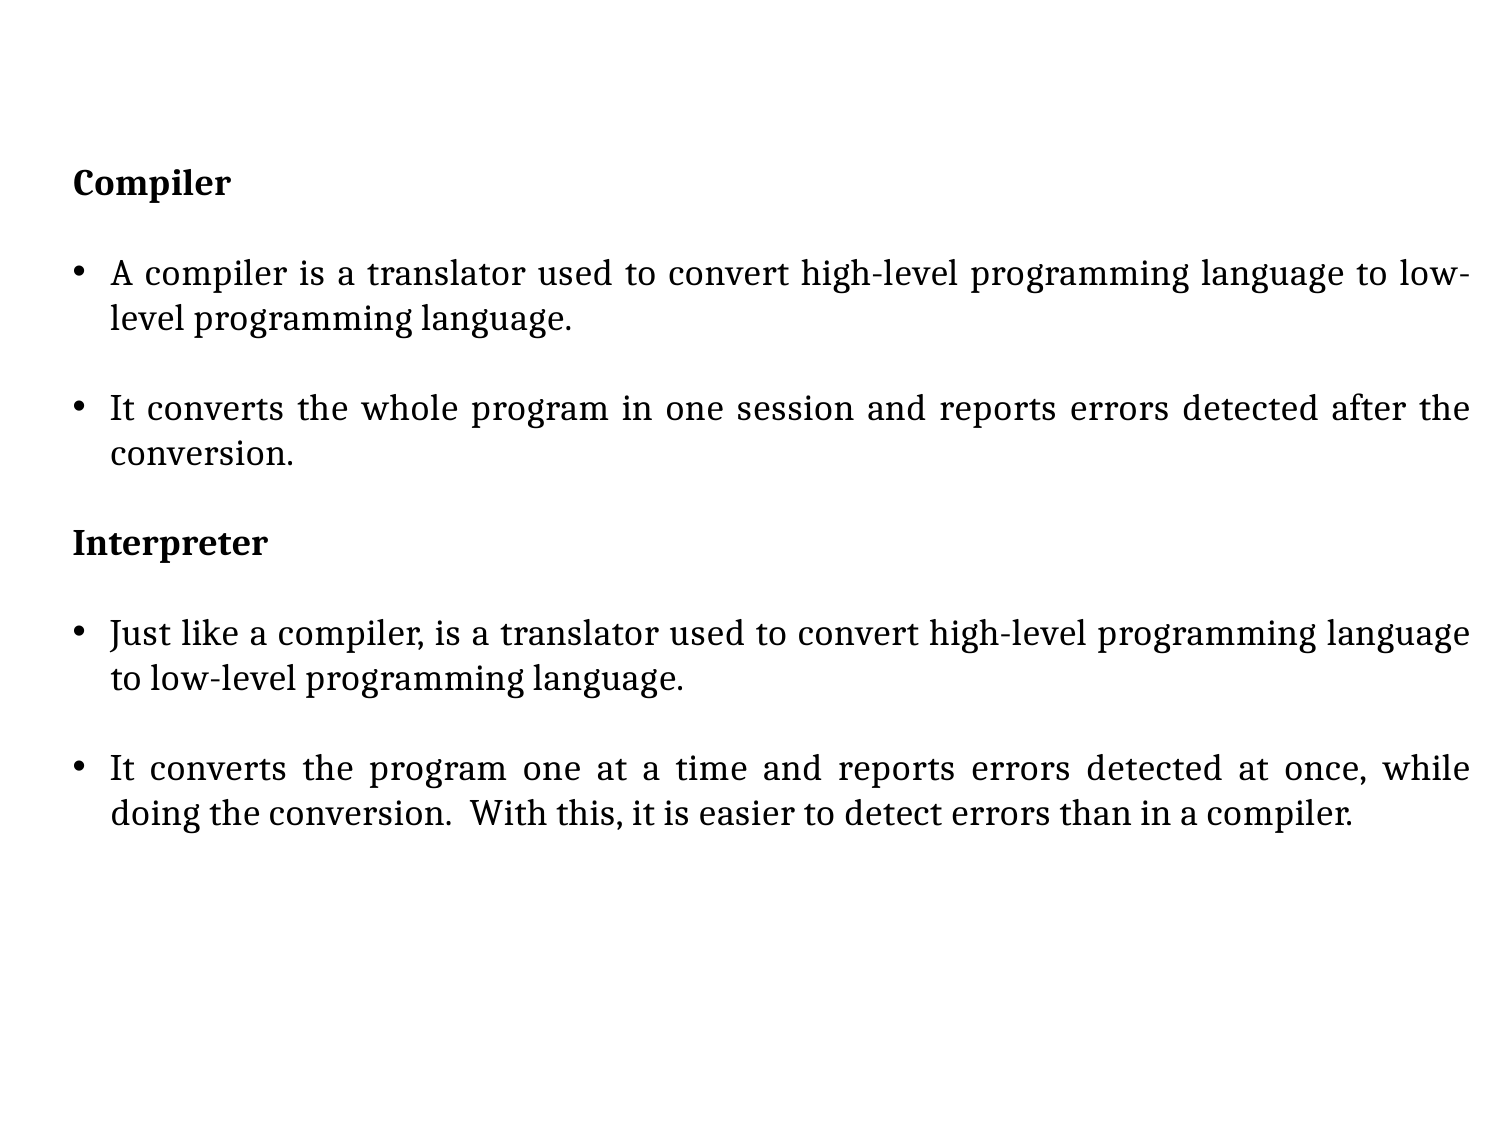

Compiler

A compiler is a translator used to convert high-level programming language to low-level programming language.

It converts the whole program in one session and reports errors detected after the conversion.

Interpreter

Just like a compiler, is a translator used to convert high-level programming language to low-level programming language.

It converts the program one at a time and reports errors detected at once, while doing the conversion.  With this, it is easier to detect errors than in a compiler.